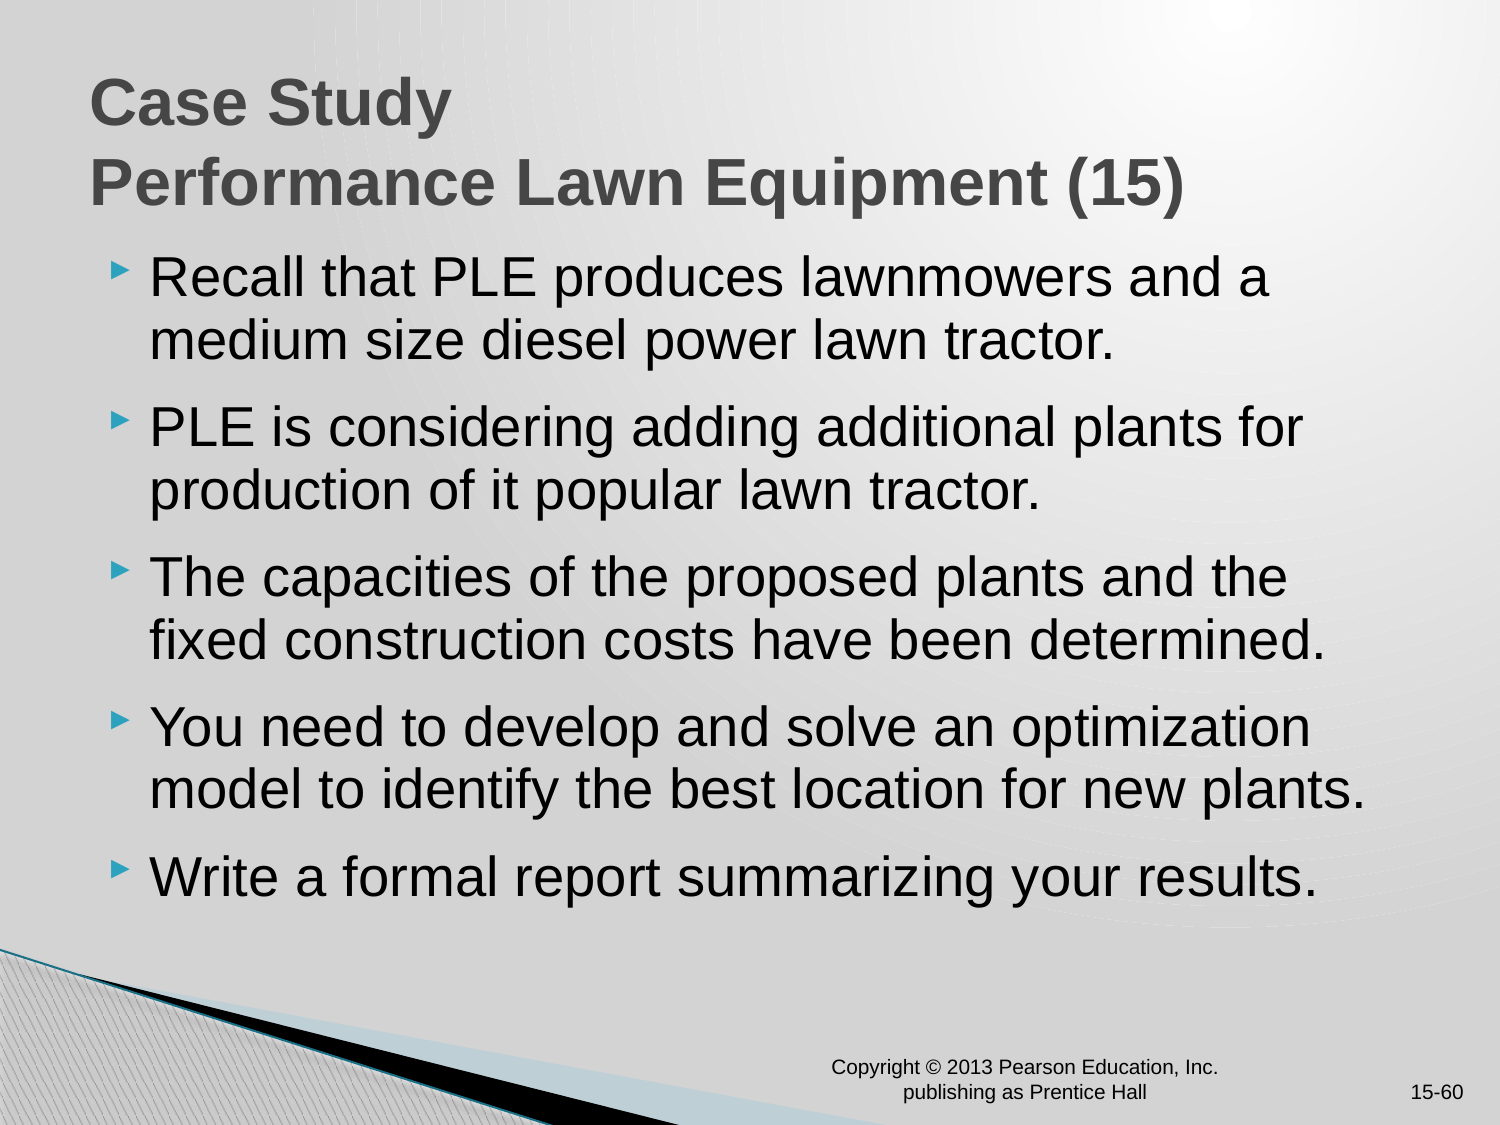

# Case Study Performance Lawn Equipment (15)
Recall that PLE produces lawnmowers and a medium size diesel power lawn tractor.
PLE is considering adding additional plants for production of it popular lawn tractor.
The capacities of the proposed plants and the fixed construction costs have been determined.
You need to develop and solve an optimization model to identify the best location for new plants.
Write a formal report summarizing your results.
Copyright © 2013 Pearson Education, Inc. publishing as Prentice Hall
15-60